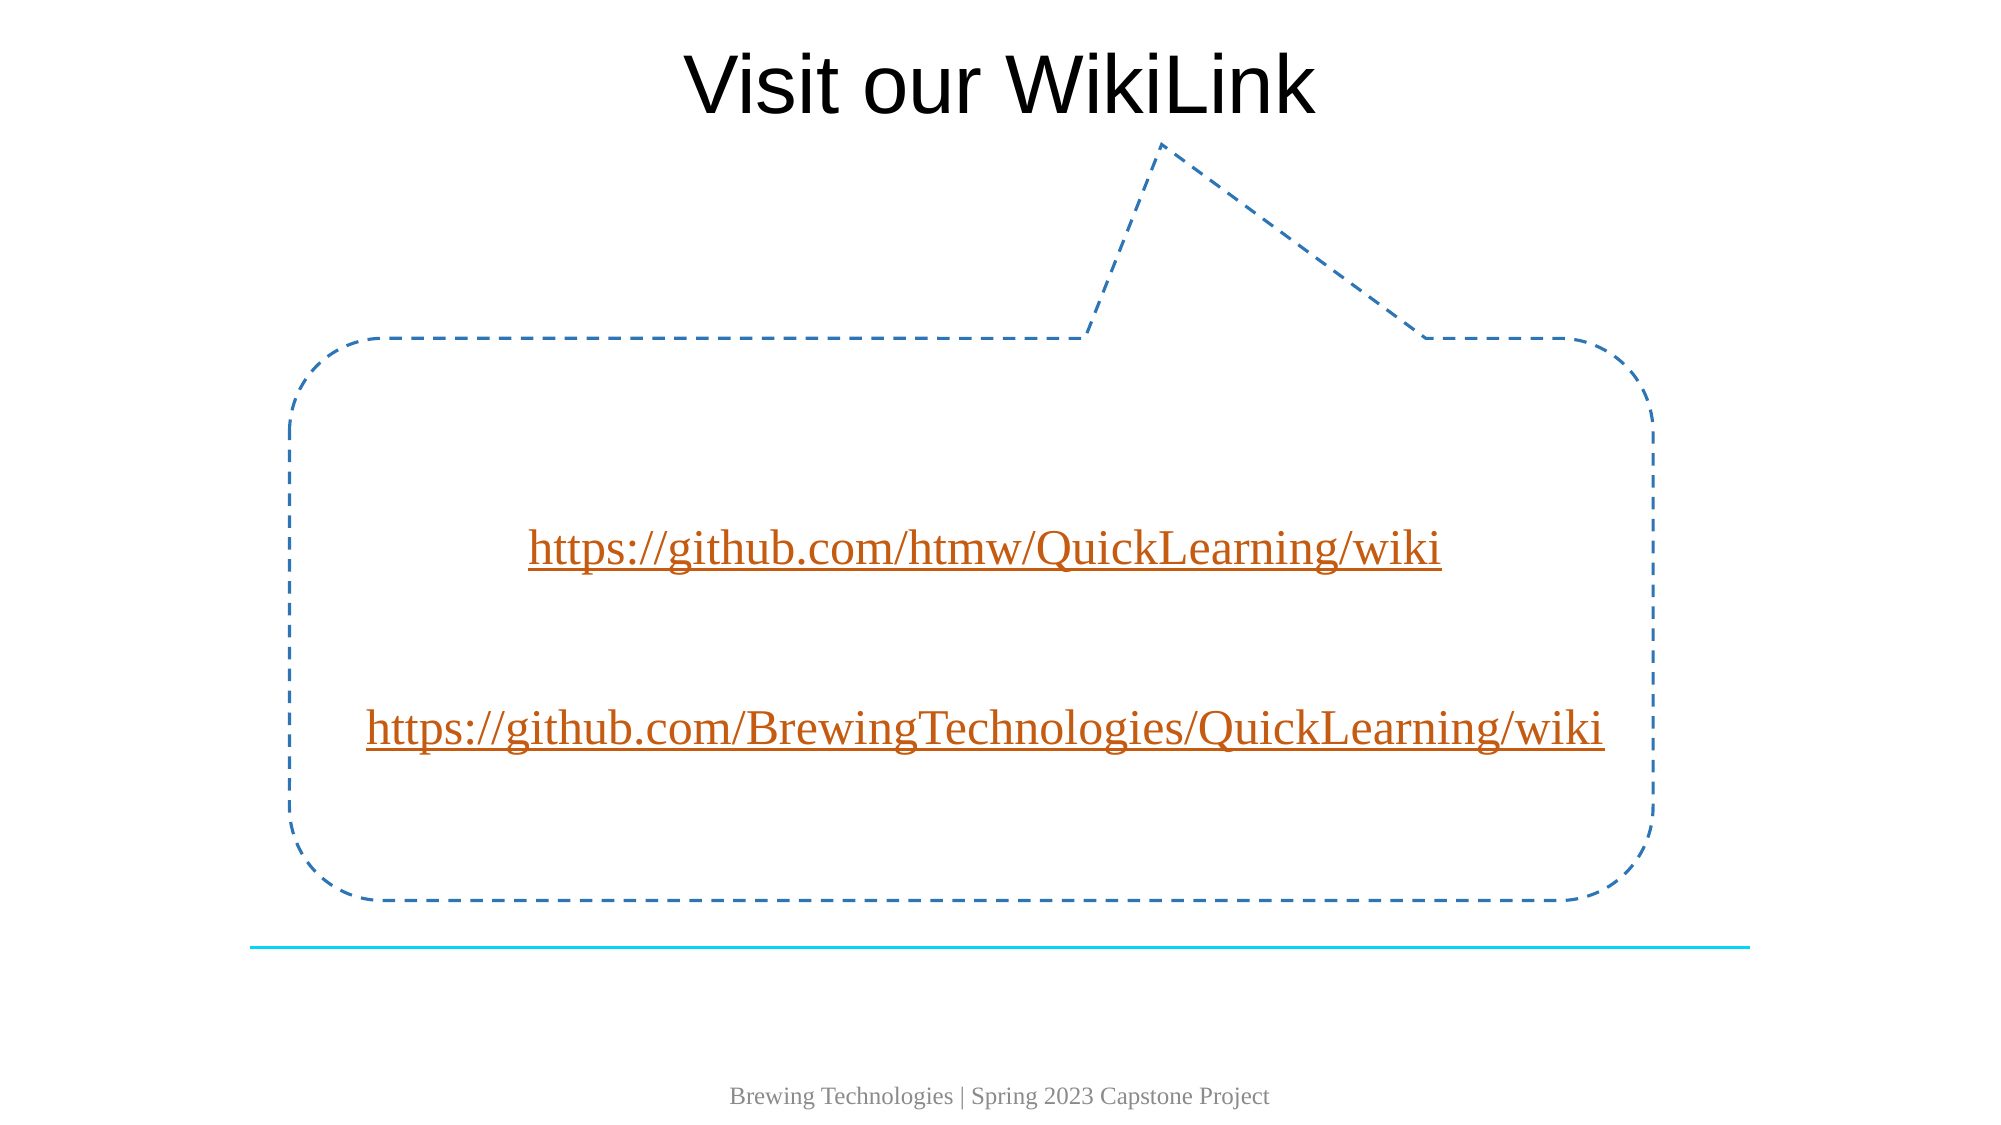

# Visit our WikiLink

https://github.com/htmw/QuickLearning/wiki
https://github.com/BrewingTechnologies/QuickLearning/wiki
Brewing Technologies | Spring 2023 Capstone Project